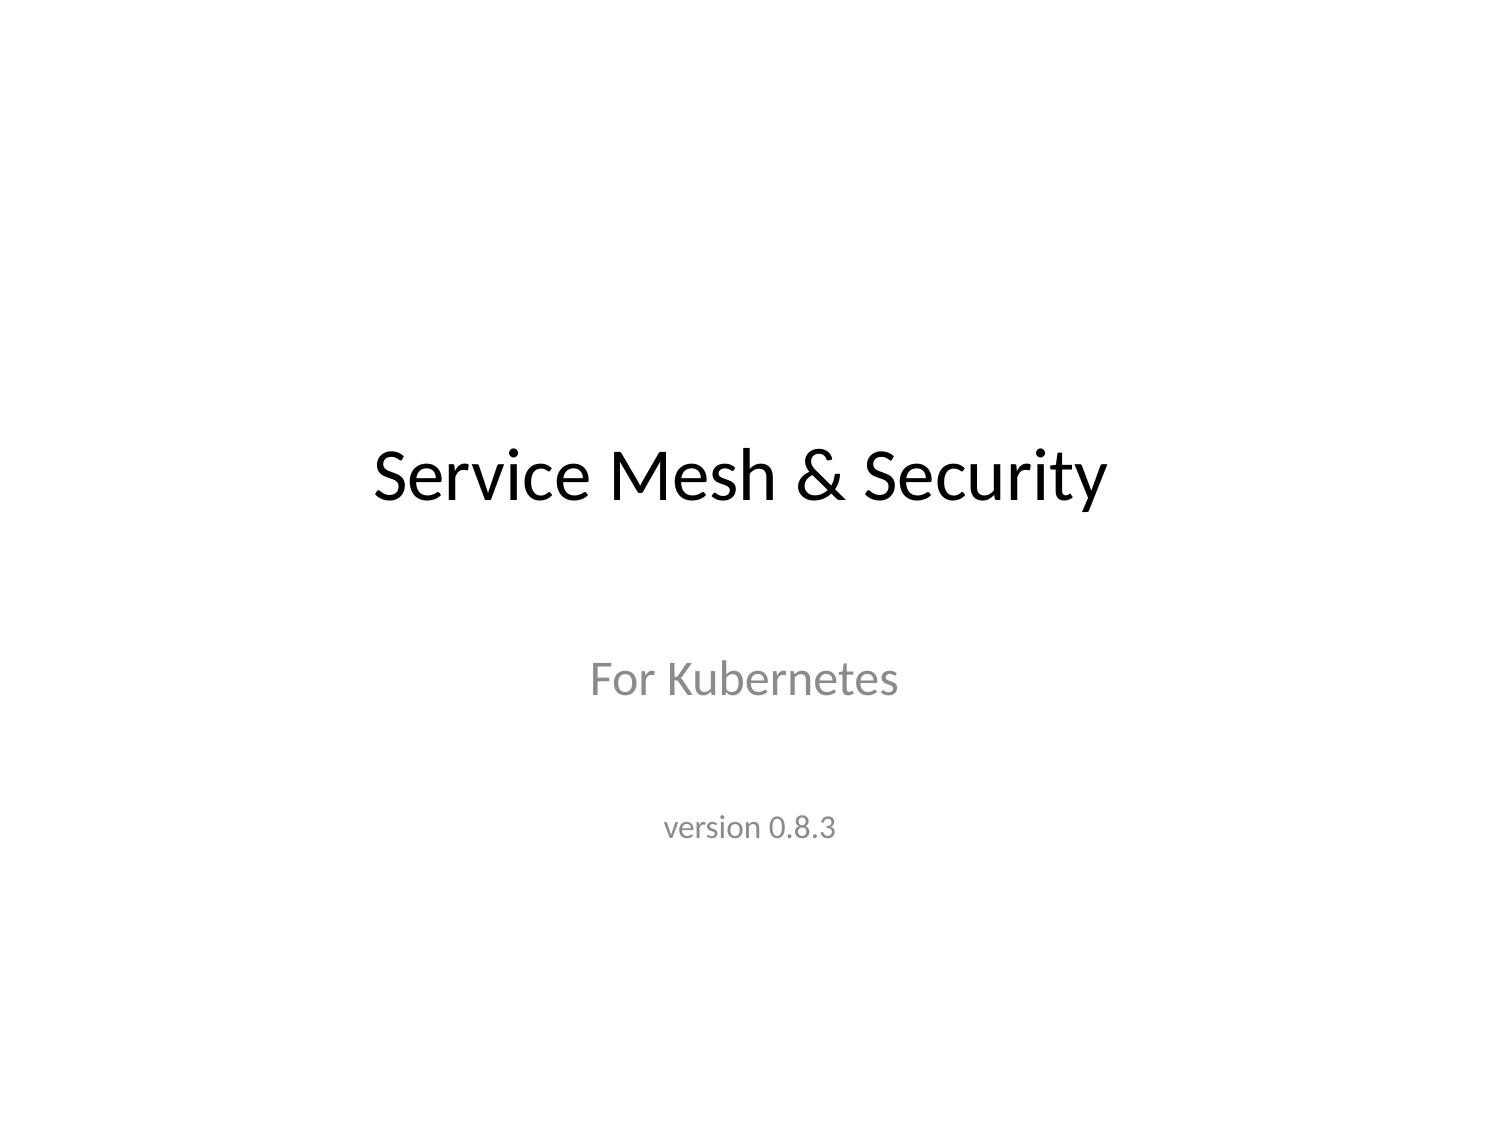

# Service Mesh & Security
For Kubernetes

version 0.8.3